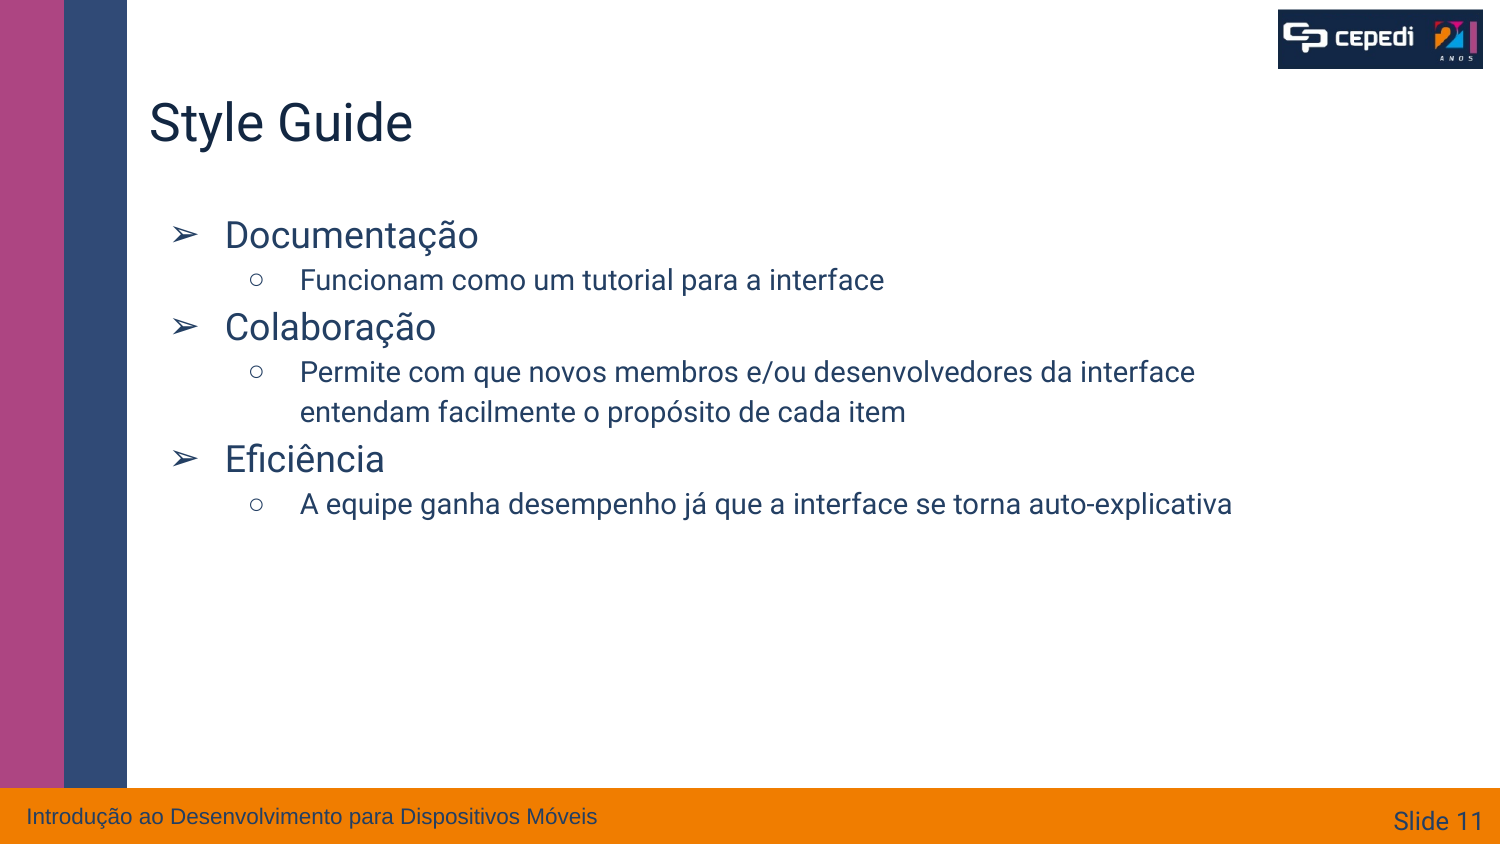

# Style Guide
Documentação
Funcionam como um tutorial para a interface
Colaboração
Permite com que novos membros e/ou desenvolvedores da interface entendam facilmente o propósito de cada item
Eficiência
A equipe ganha desempenho já que a interface se torna auto-explicativa

Introdução ao Desenvolvimento para Dispositivos Móveis
Slide 11